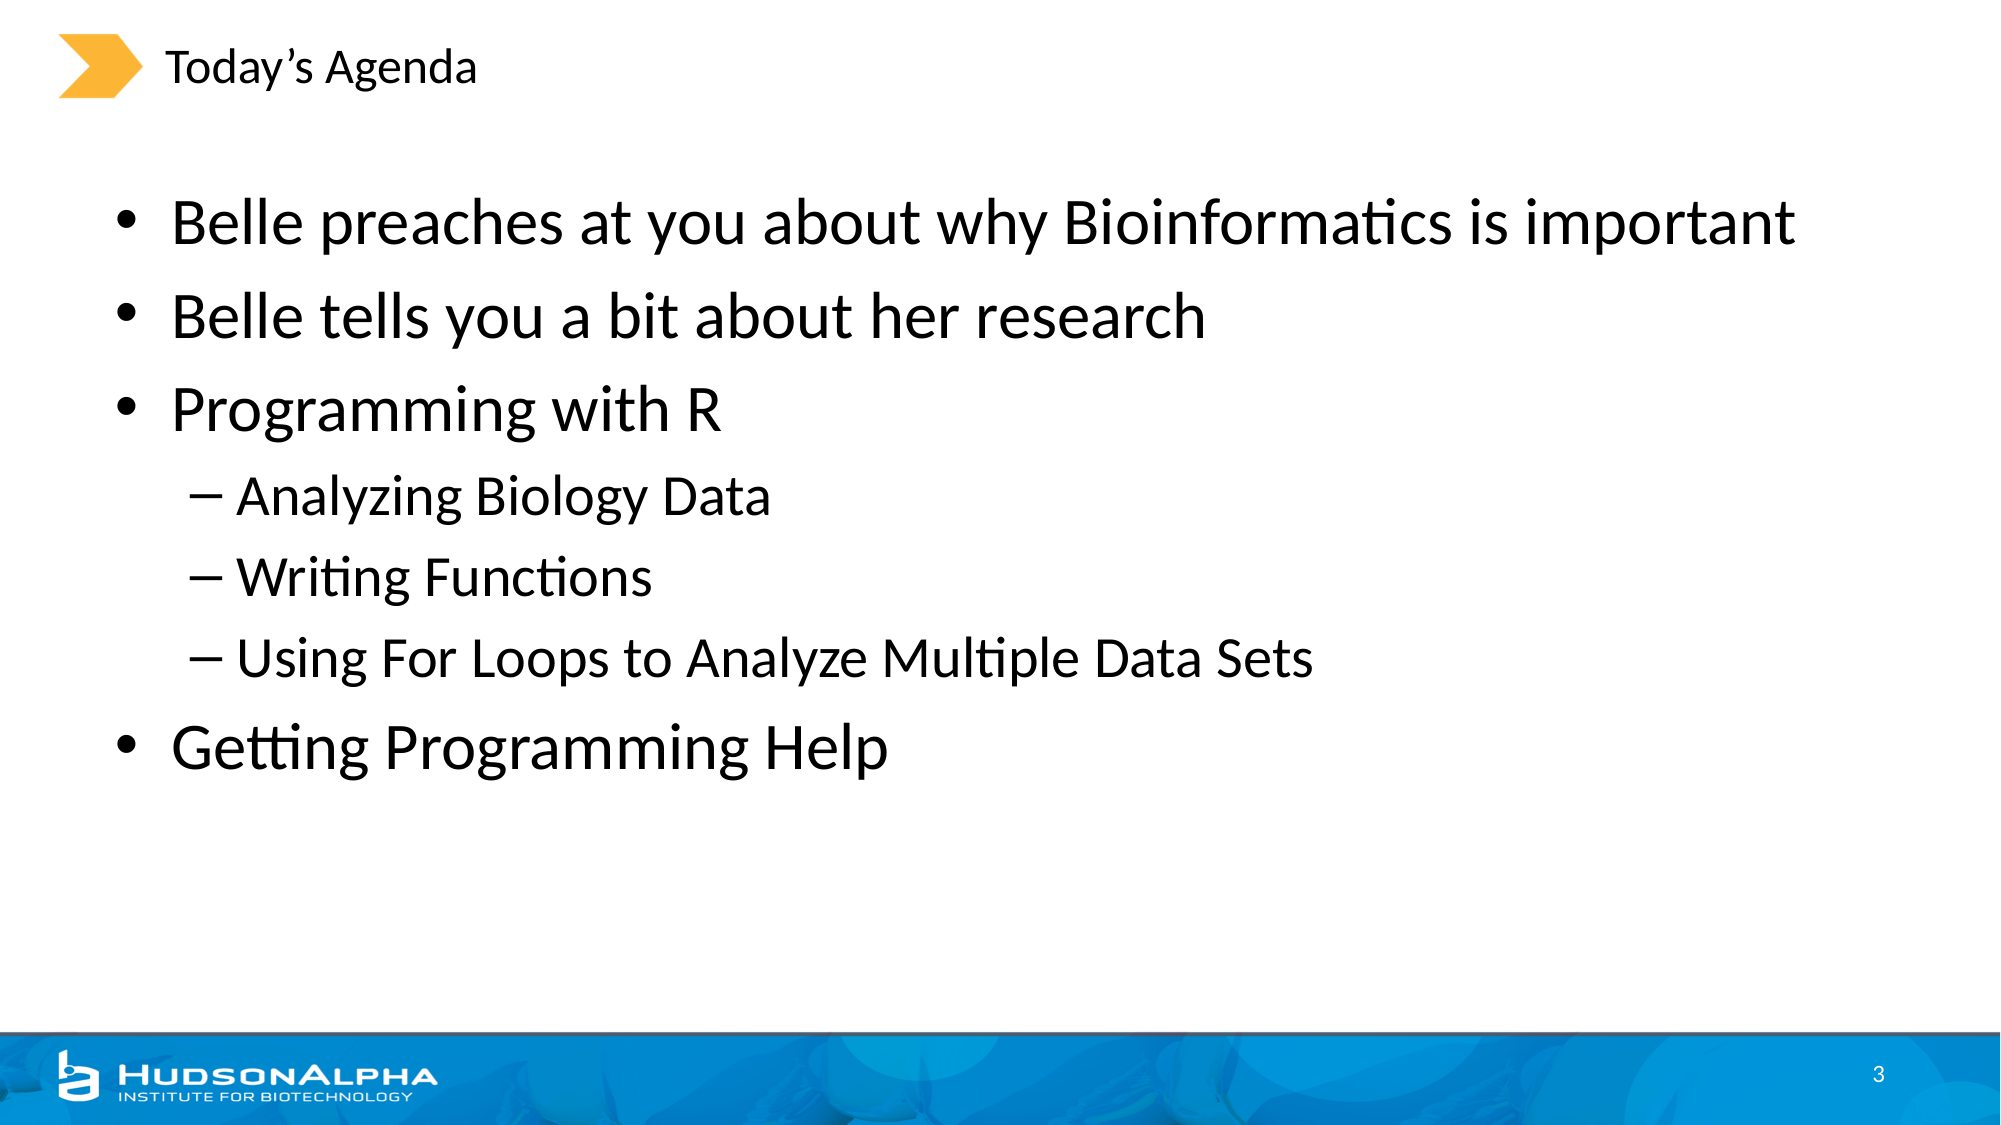

# Today’s Agenda
Belle preaches at you about why Bioinformatics is important
Belle tells you a bit about her research
Programming with R
Analyzing Biology Data
Writing Functions
Using For Loops to Analyze Multiple Data Sets
Getting Programming Help
3